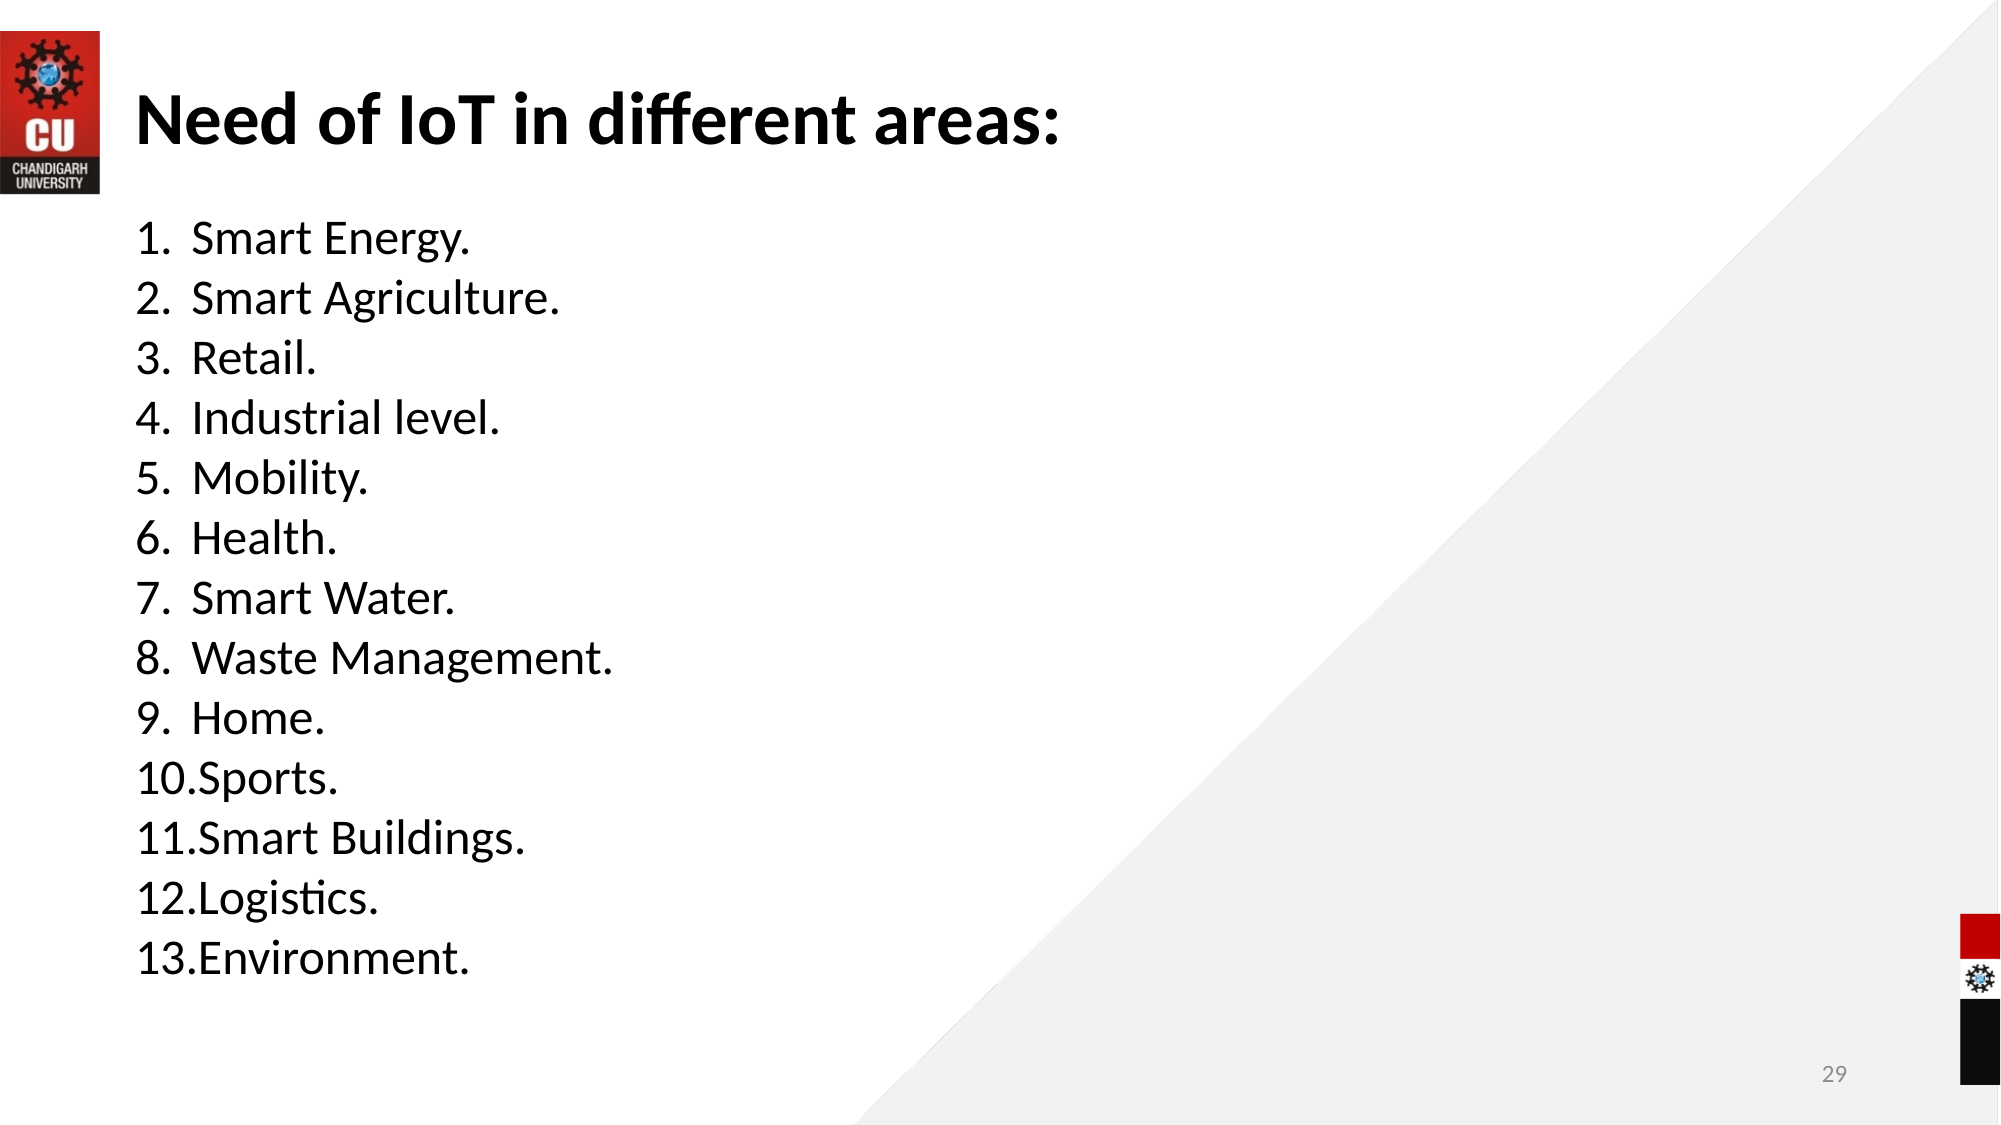

Need of IoT in different areas:

Smart Energy.
Smart Agriculture.
Retail.
Industrial level.
Mobility.
Health.
Smart Water.
Waste Management.
Home.
Sports.
Smart Buildings.
Logistics.
Environment.
29